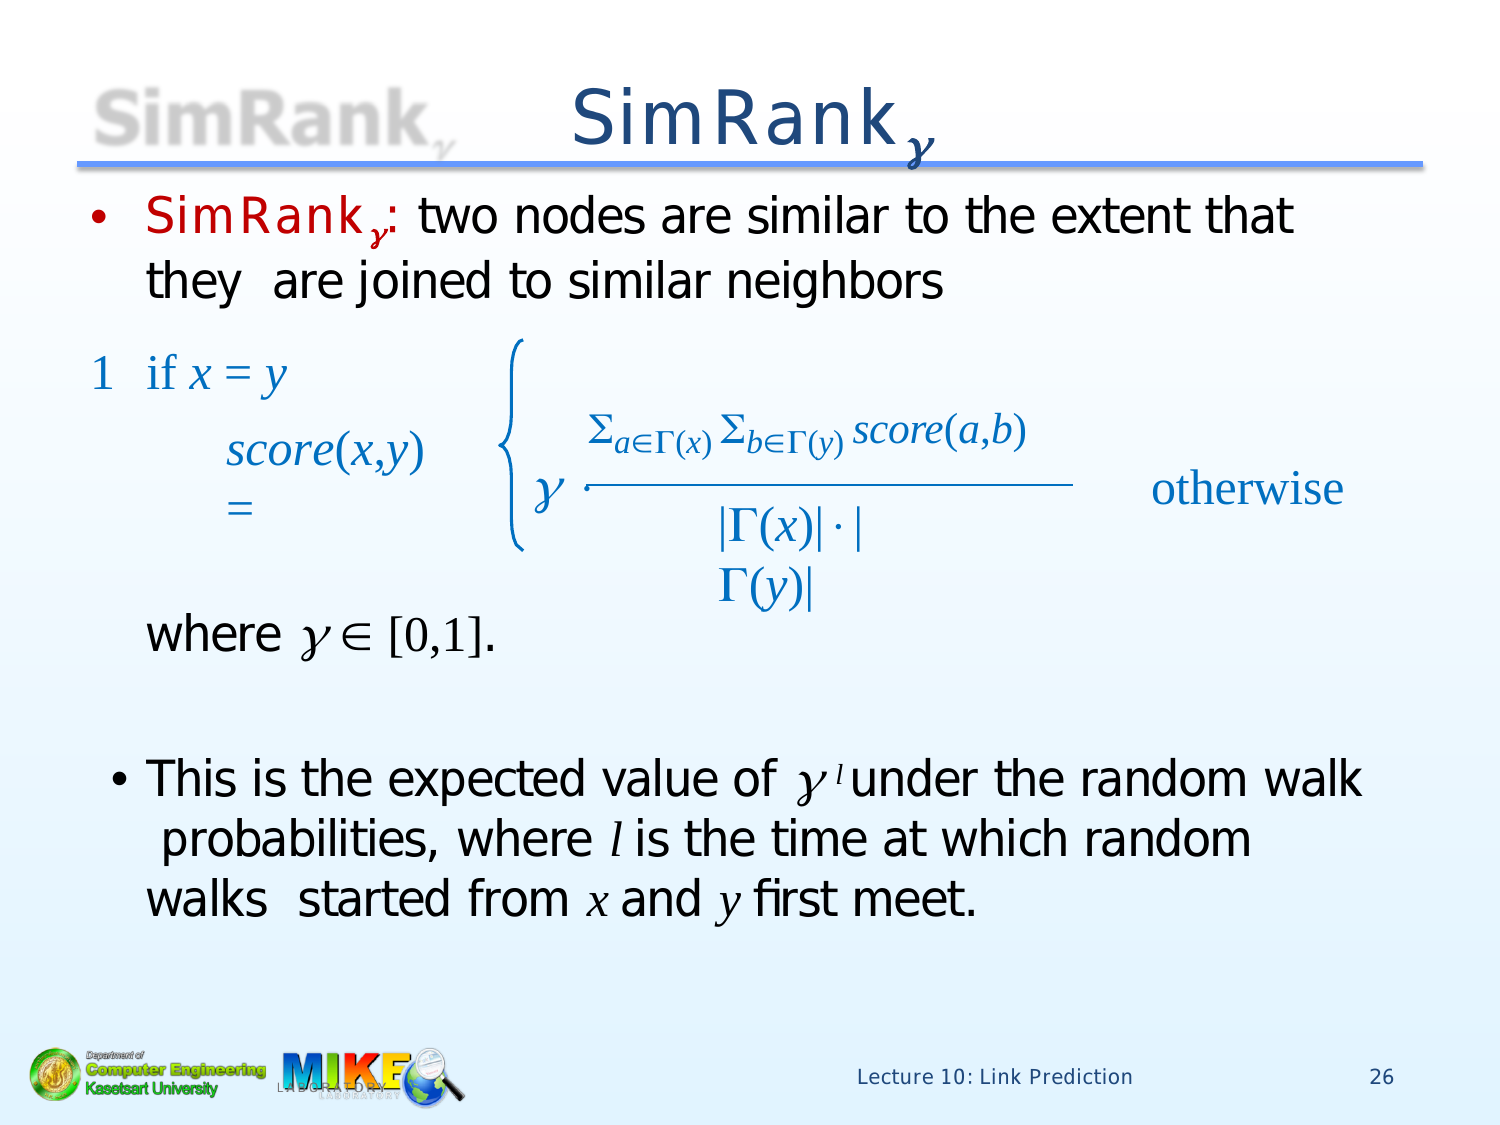

# SimRankγ

SimRankγ: two nodes are similar to the extent that they  are joined to similar neighbors
1	if x = y

score(x,y)	=
Σa∈Γ(x) Σb∈Γ(y) score(a,b)
γ ⋅
otherwise

|Γ(x)|⋅|Γ(y)|
where γ ∈ [0,1].

This is the expected value of γ l under the random walk  probabilities, where l is the time at which random walks  started from x and y first meet.
Lecture 10: Link Prediction
26